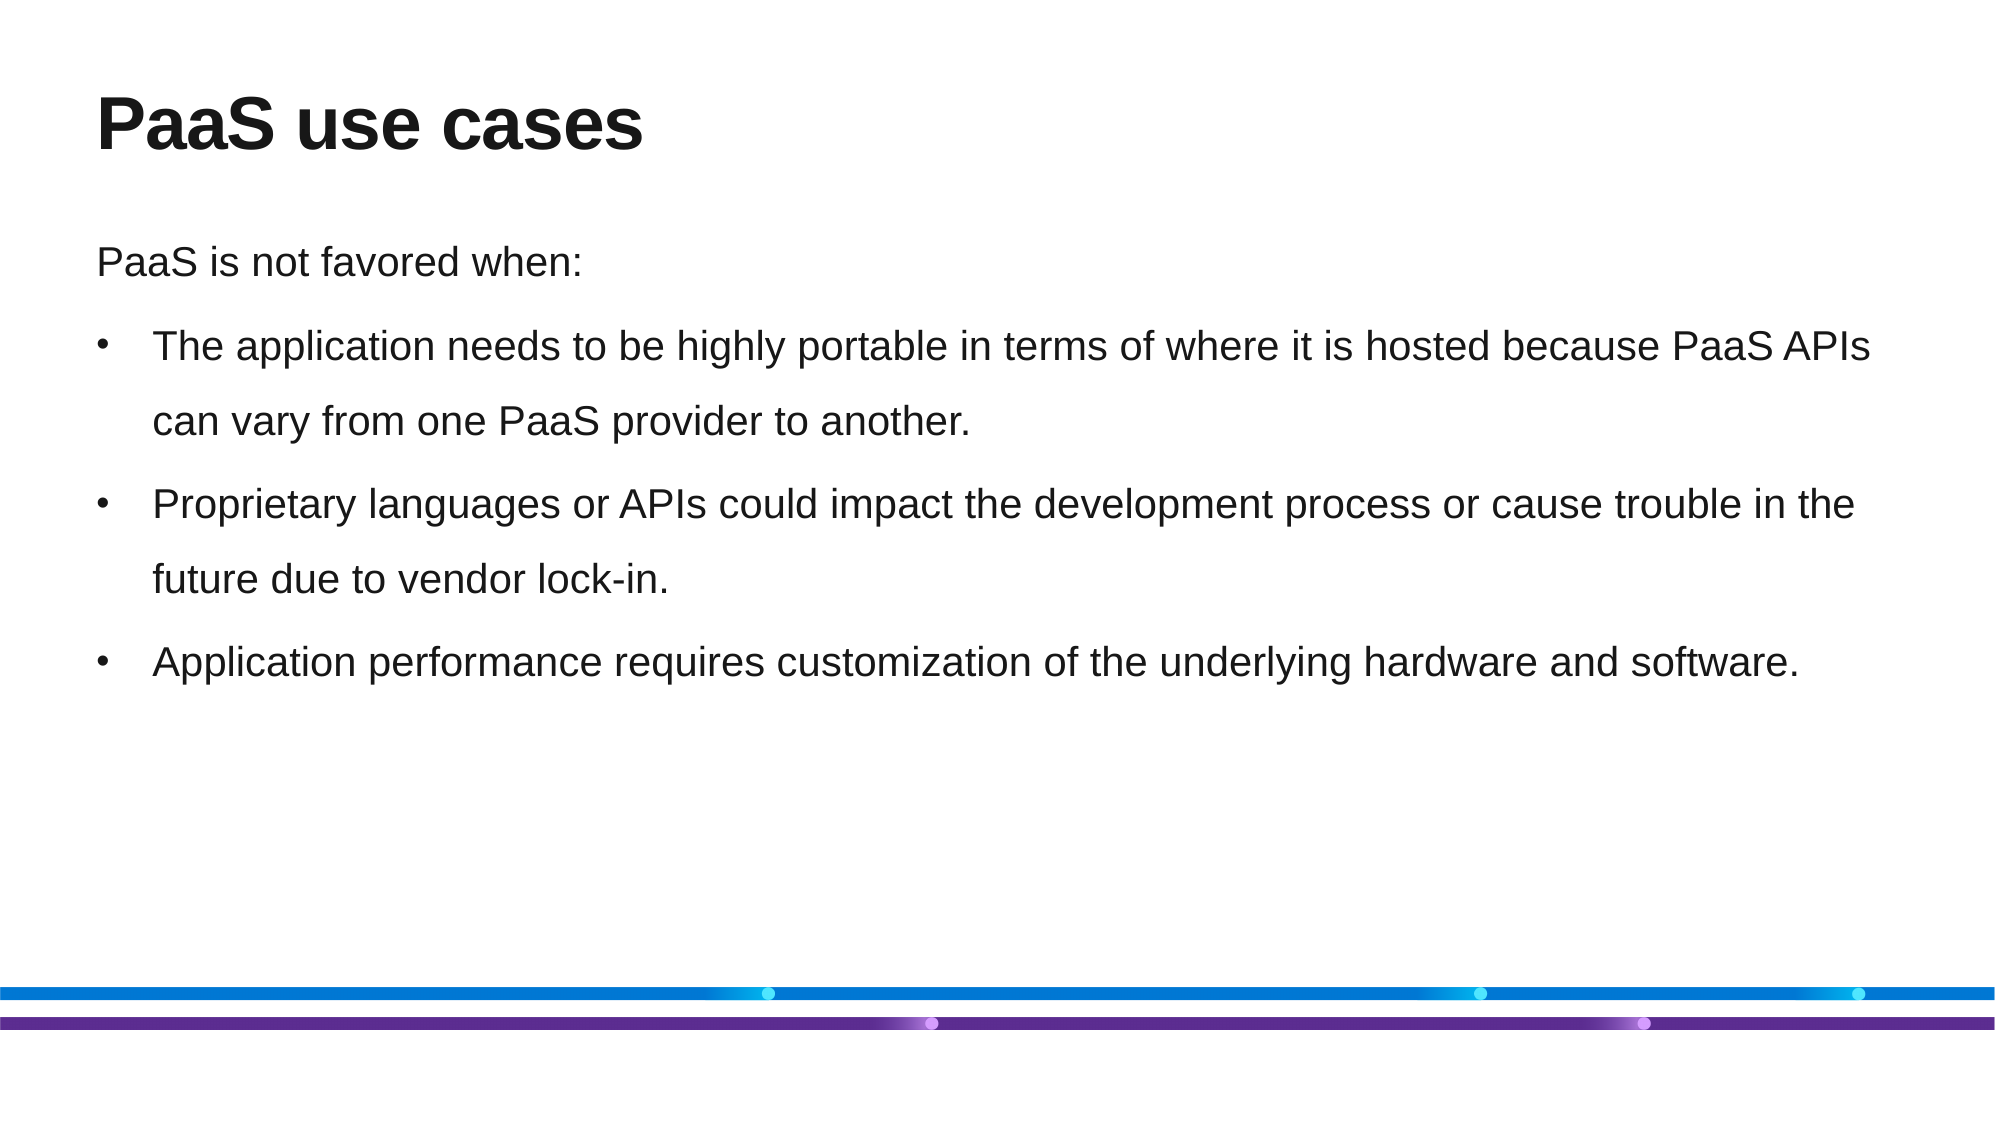

# PaaS use cases
PaaS is not favored when:
The application needs to be highly portable in terms of where it is hosted because PaaS APIs can vary from one PaaS provider to another.
Proprietary languages or APIs could impact the development process or cause trouble in the future due to vendor lock-in.
Application performance requires customization of the underlying hardware and software.